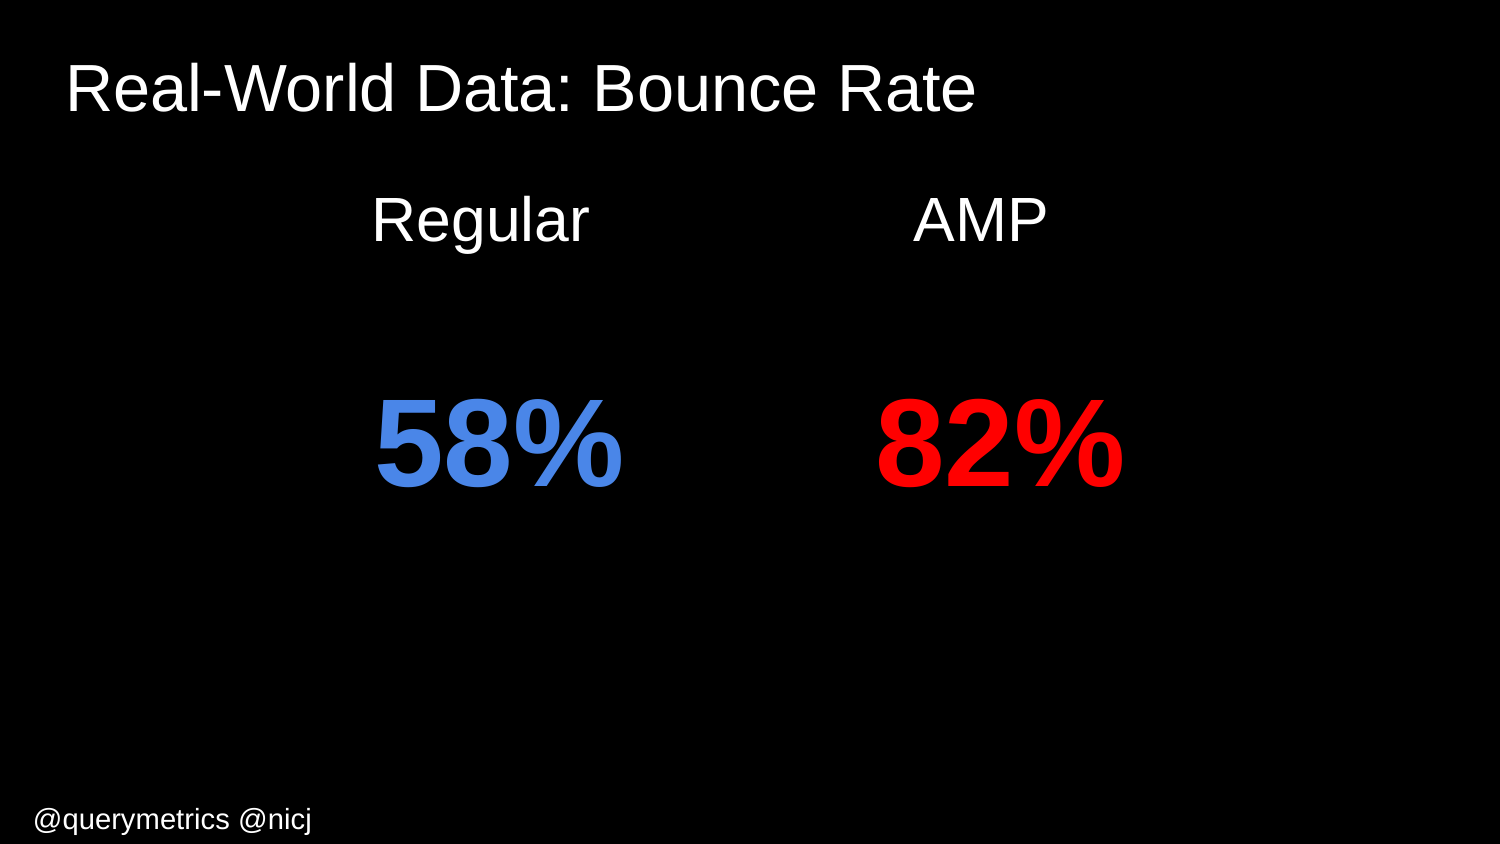

# Real-World Data: Bounce Rate
Regular
AMP

58%
82%